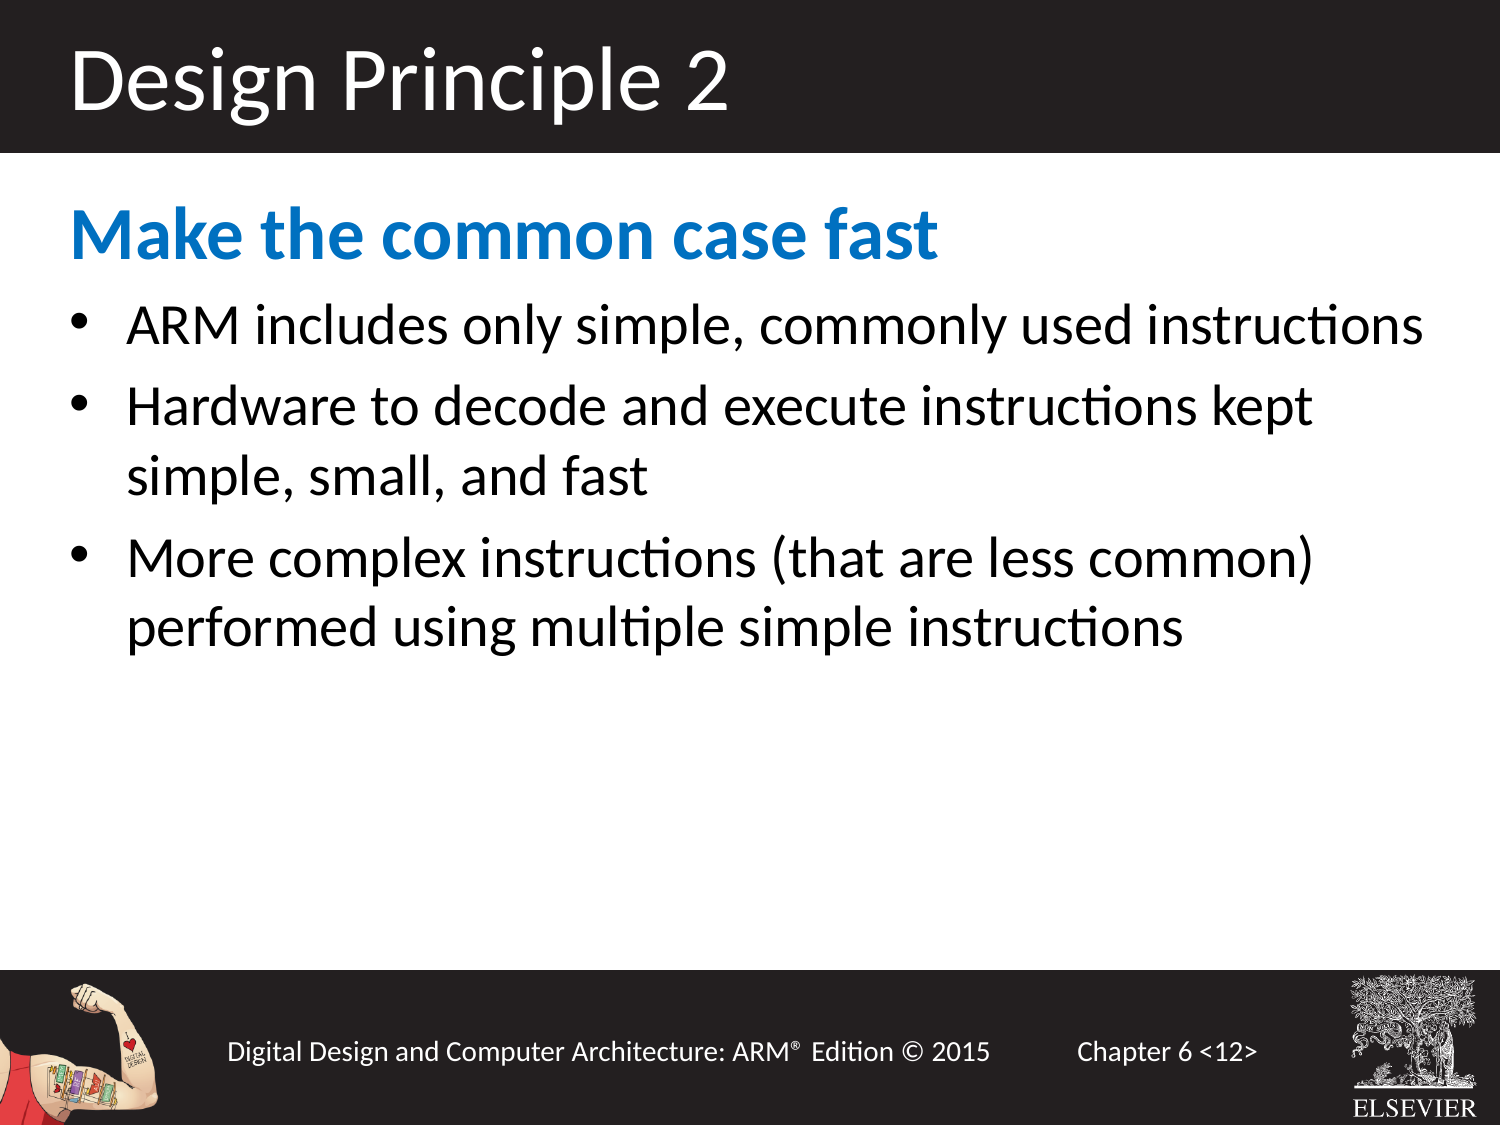

Design Principle 2

Make the common case fast
ARM includes only simple, commonly used instructions
Hardware to decode and execute instructions kept simple, small, and fast
More complex instructions (that are less common) performed using multiple simple instructions